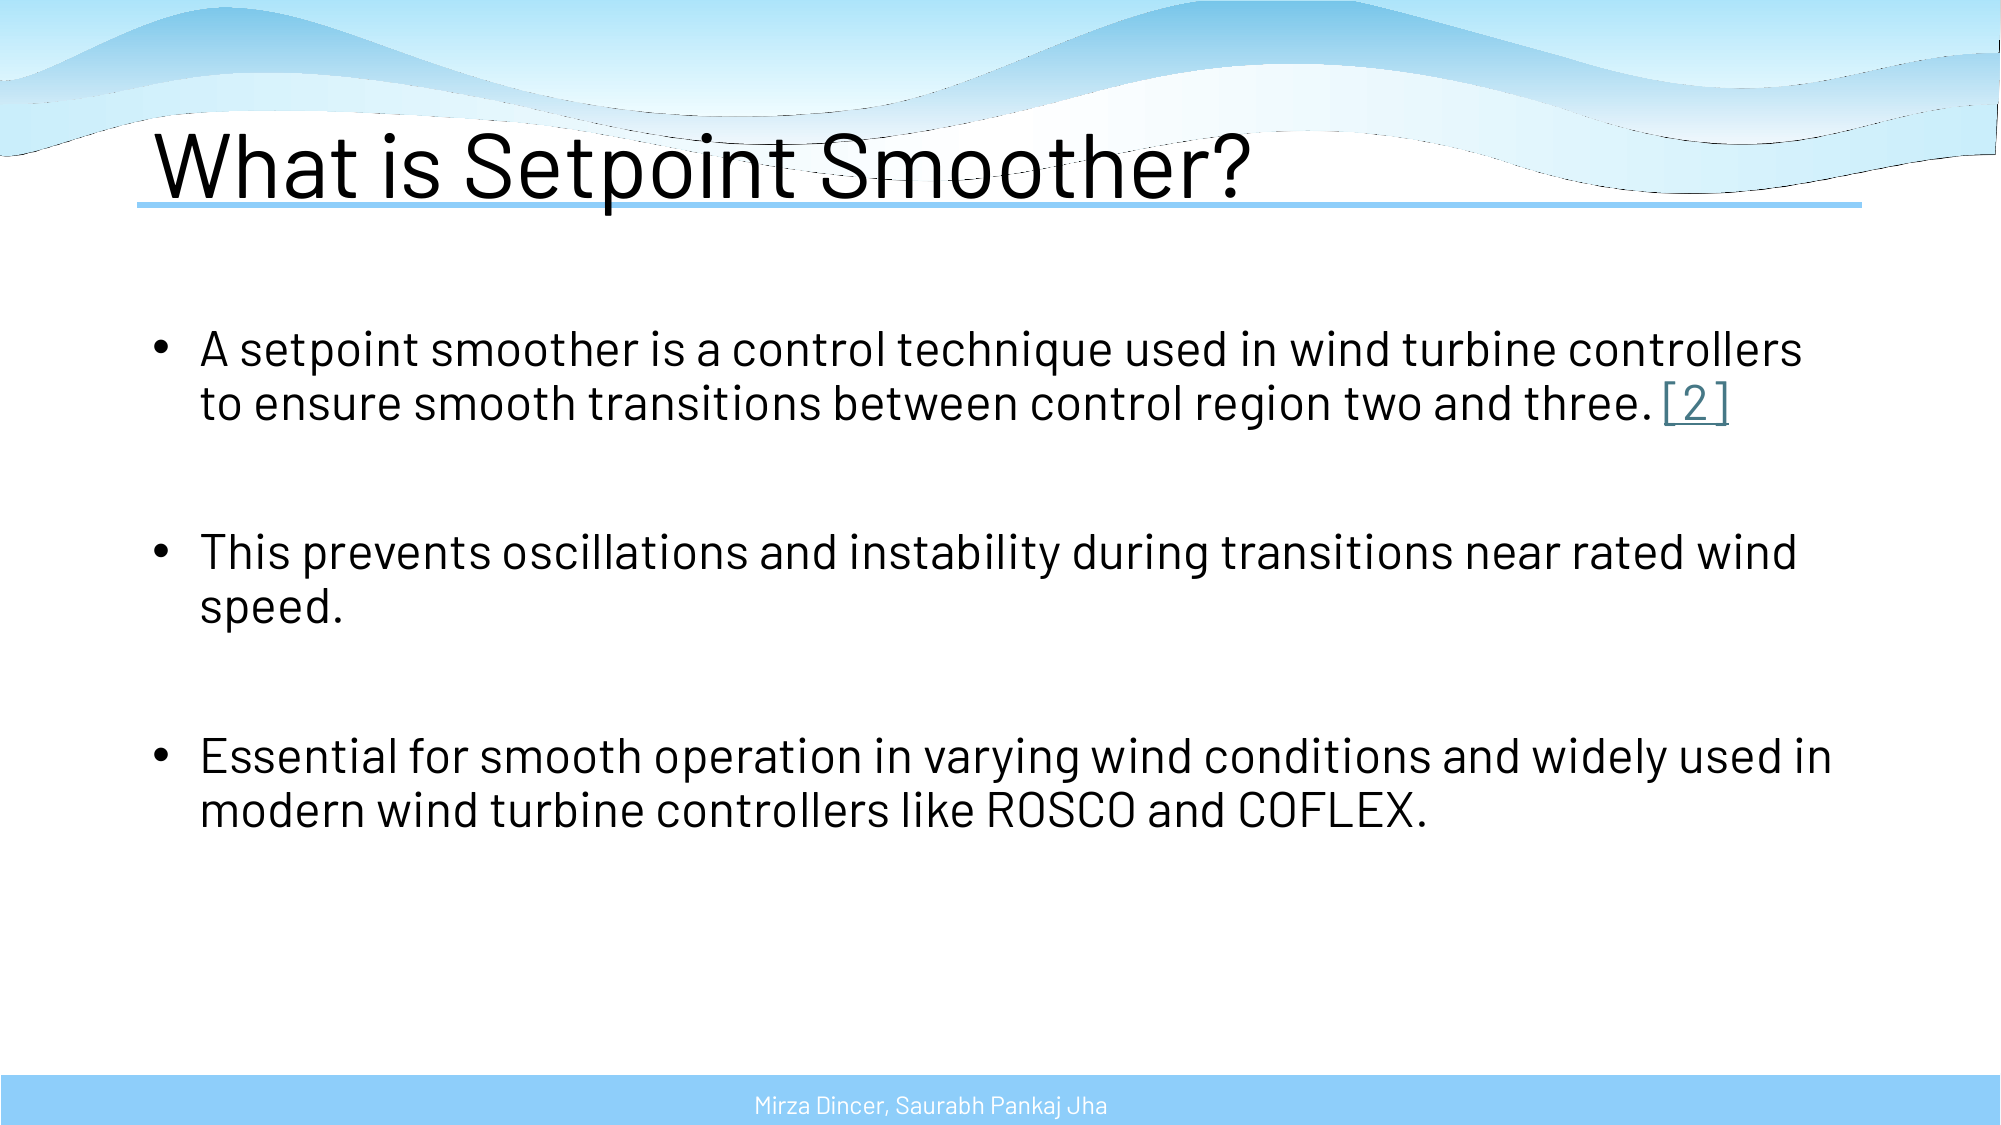

# What is Setpoint Smoother?

A setpoint smoother is a control technique used in wind turbine controllers to ensure smooth transitions between control region two and three. [2]

This prevents oscillations and instability during transitions near rated wind speed.

Essential for smooth operation in varying wind conditions and widely used in modern wind turbine controllers like ROSCO and COFLEX.

Mirza Dincer, Saurabh Pankaj Jha